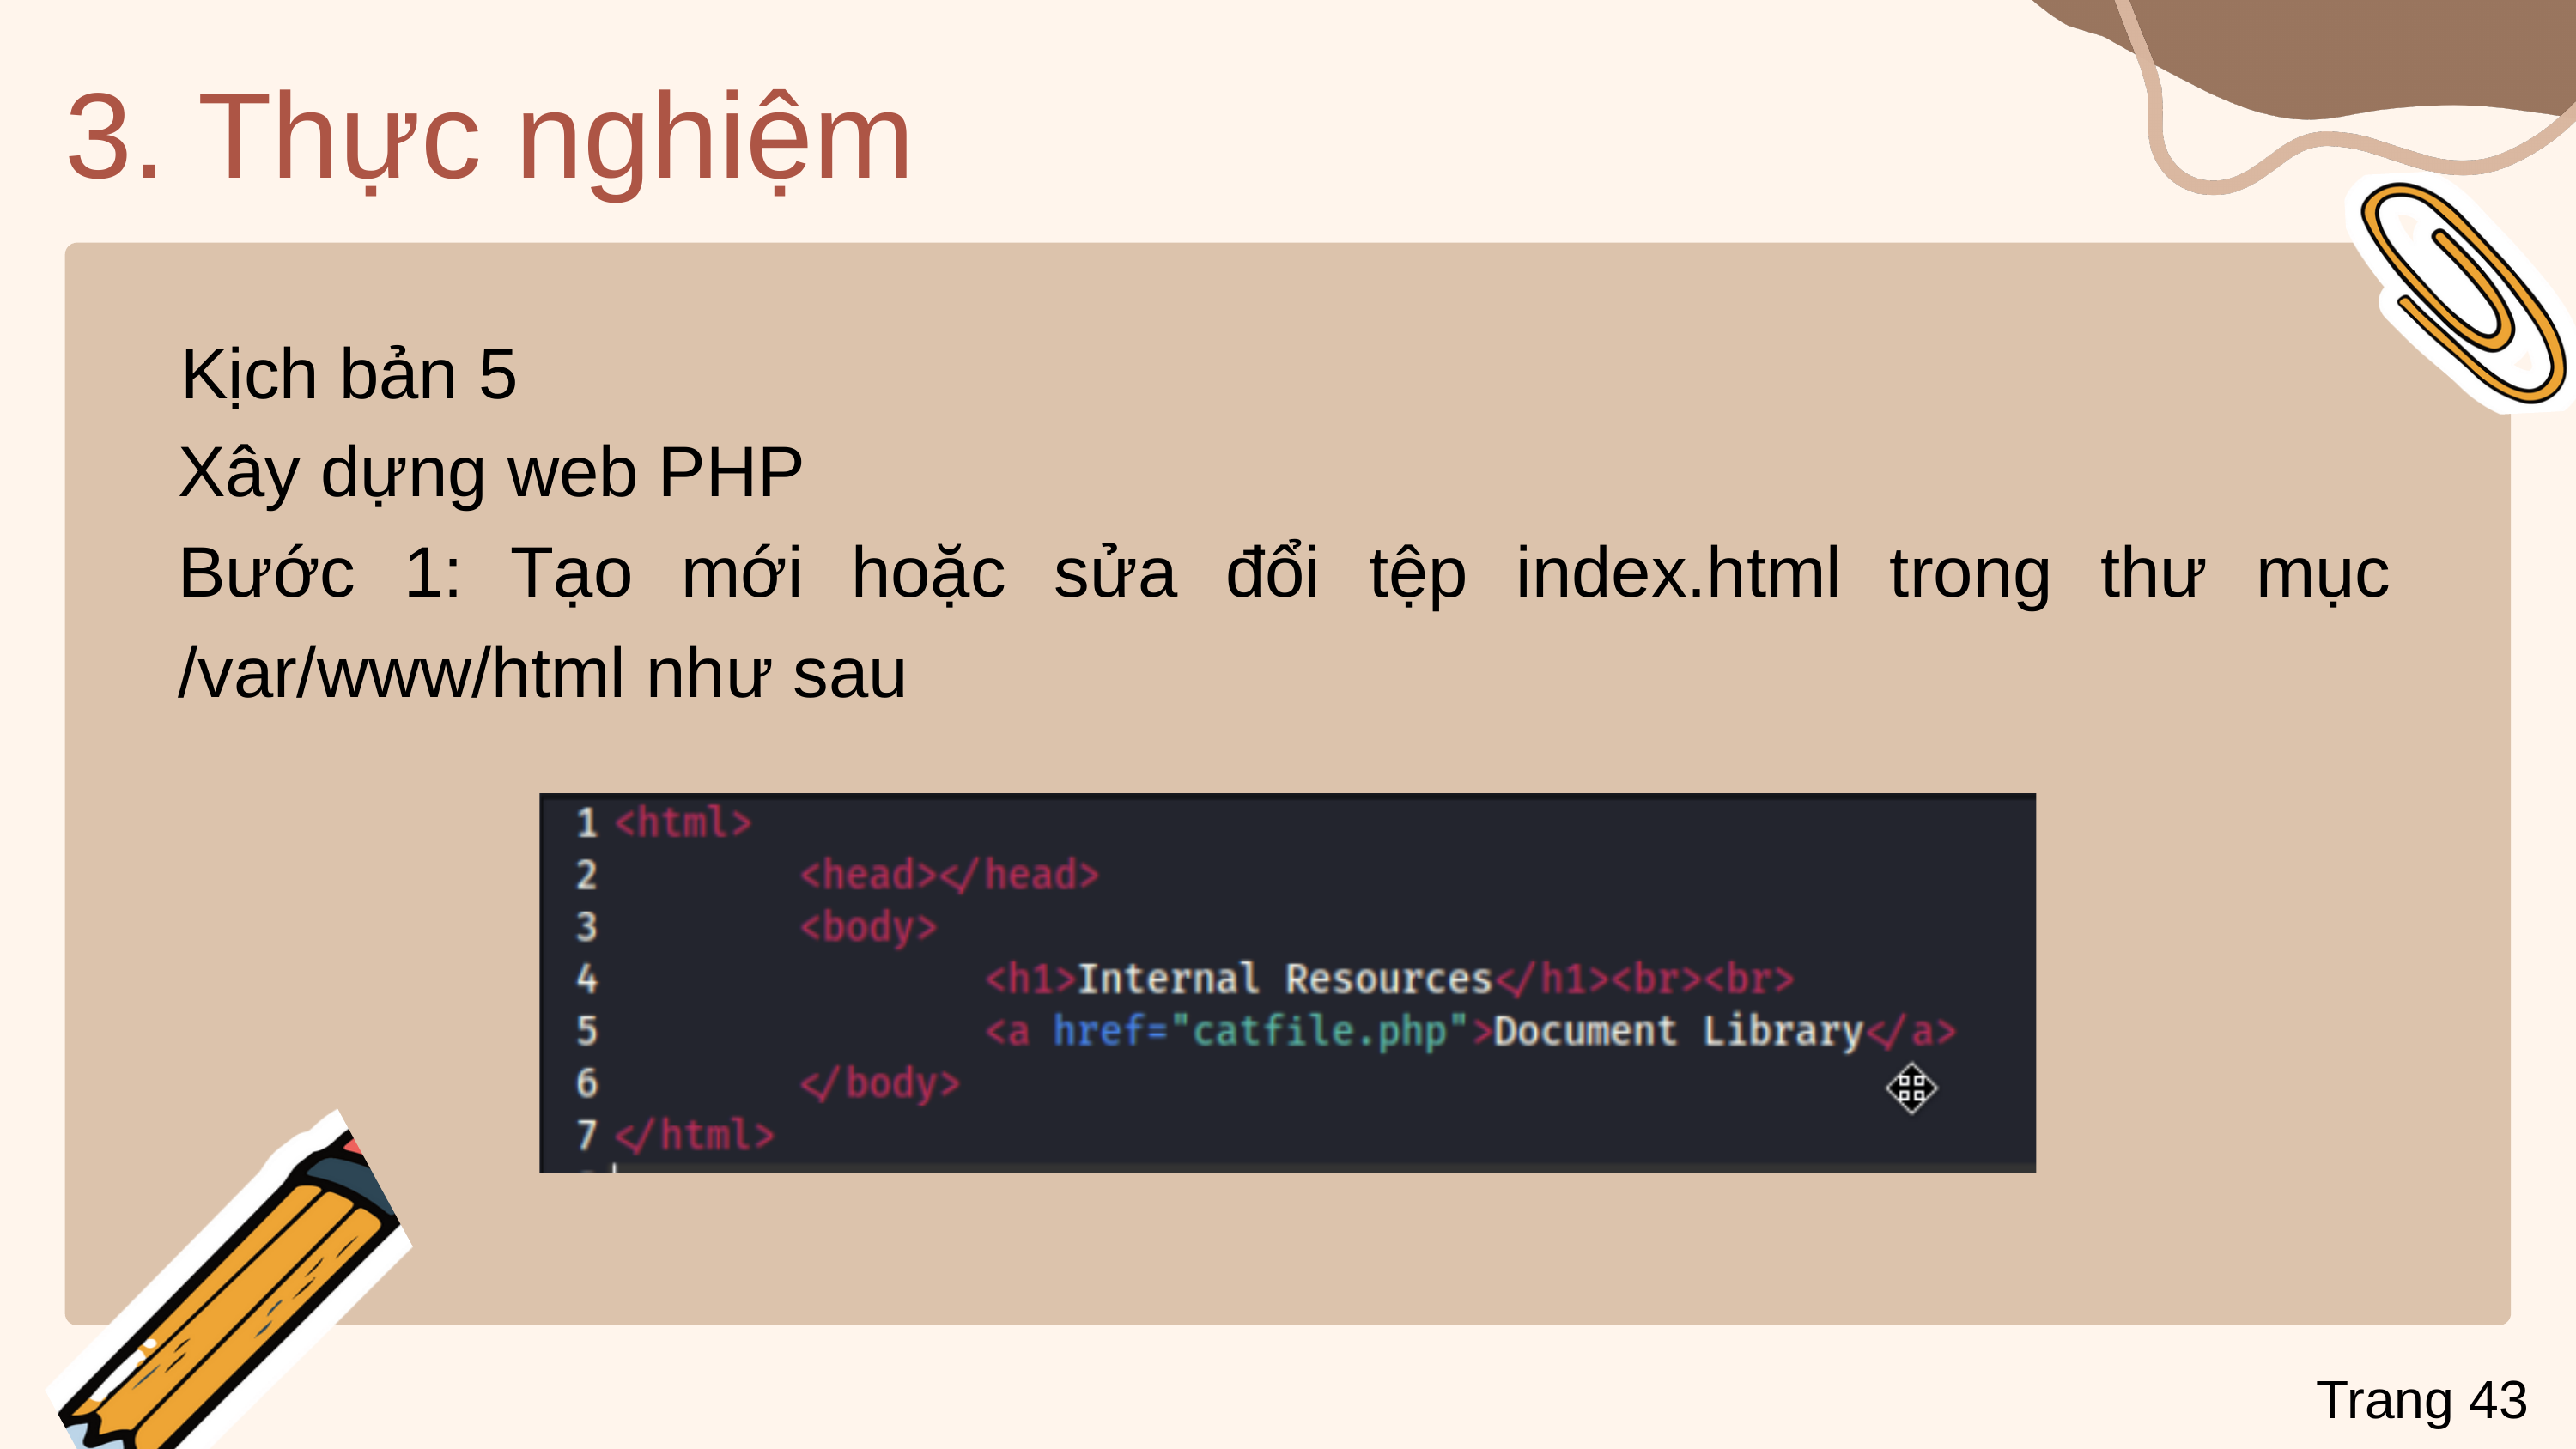

3. Thực nghiệm

Kịch bản 5
Xây dựng web PHP
Bước 1: Tạo mới hoặc sửa đổi tệp index.html trong thư mục /var/www/html như sau

Trang 43